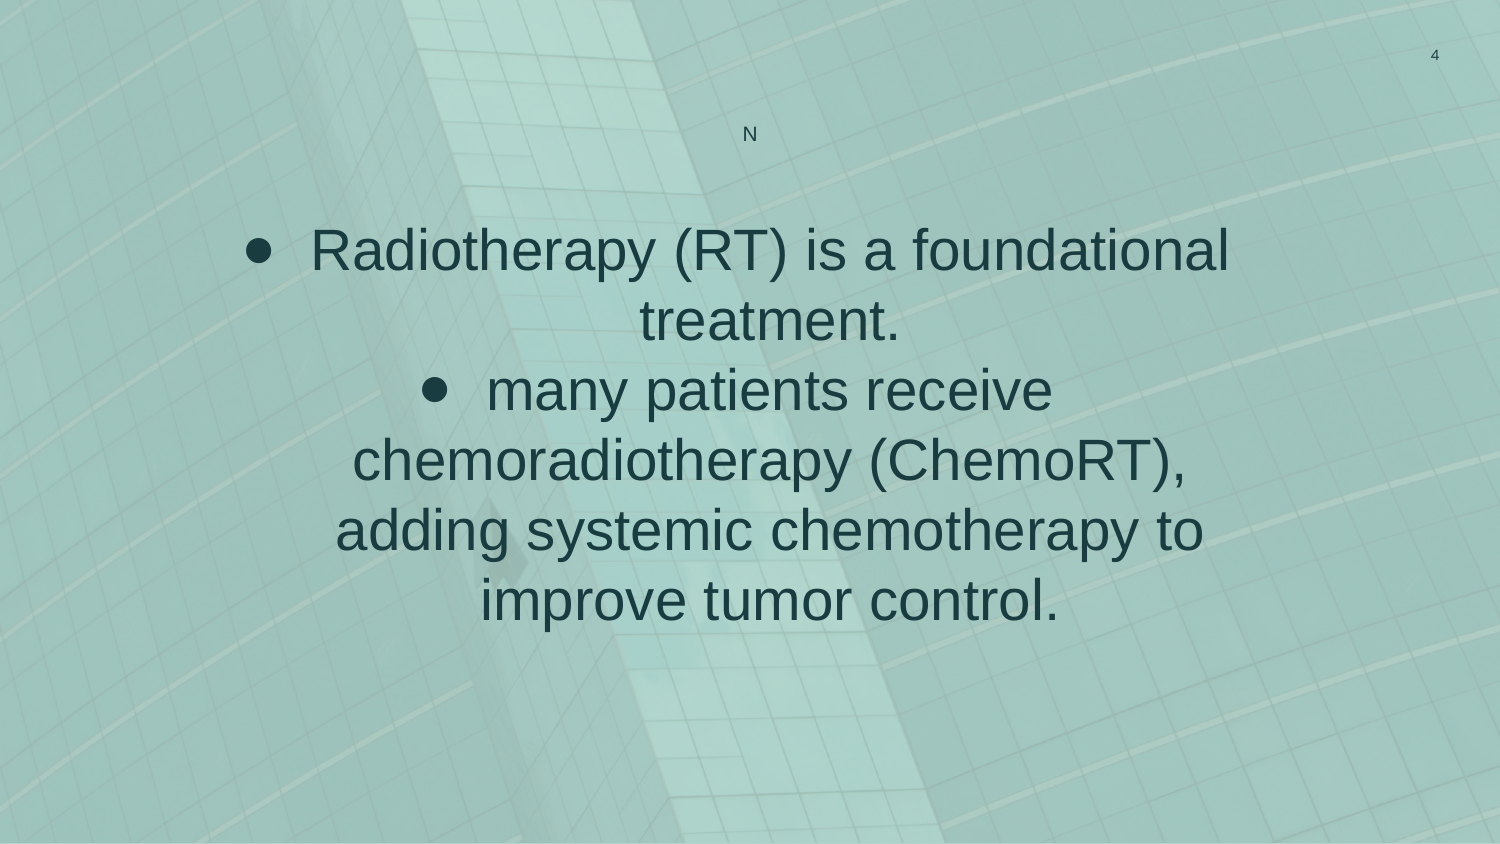

4
N
# Radiotherapy (RT) is a foundational treatment.
many patients receive chemoradiotherapy (ChemoRT), adding systemic chemotherapy to improve tumor control.